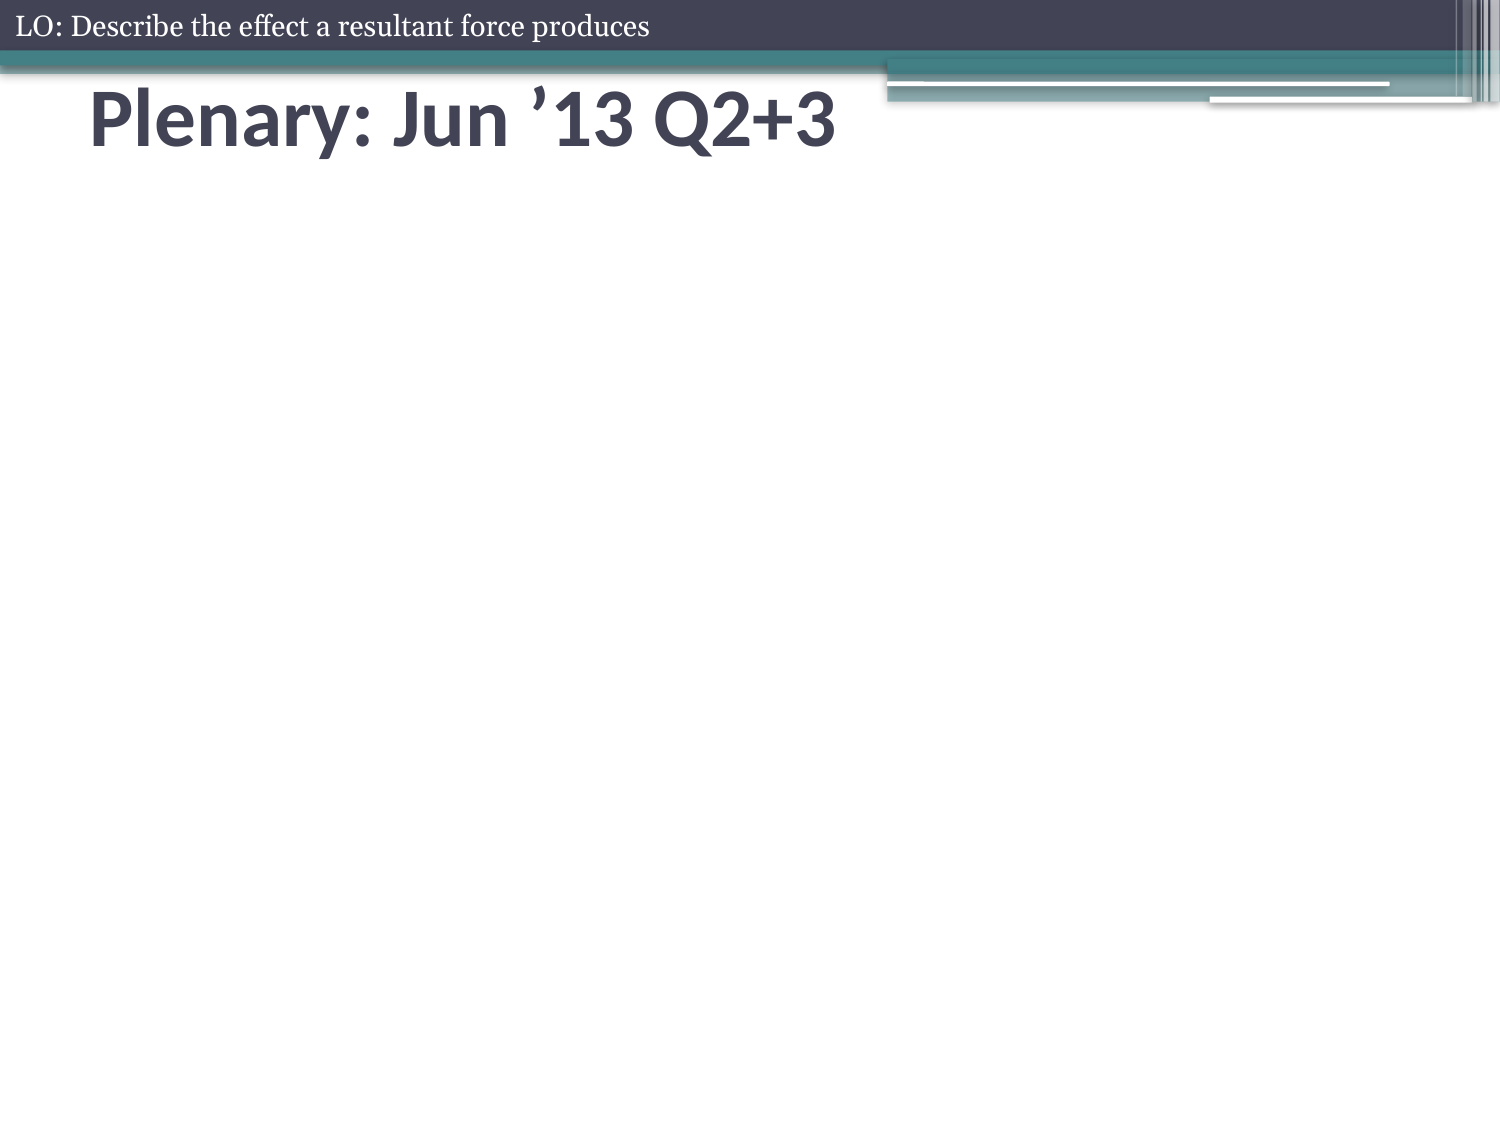

LO: Describe the effect a resultant force produces
# Plenary: Jun ’13 Q2+3